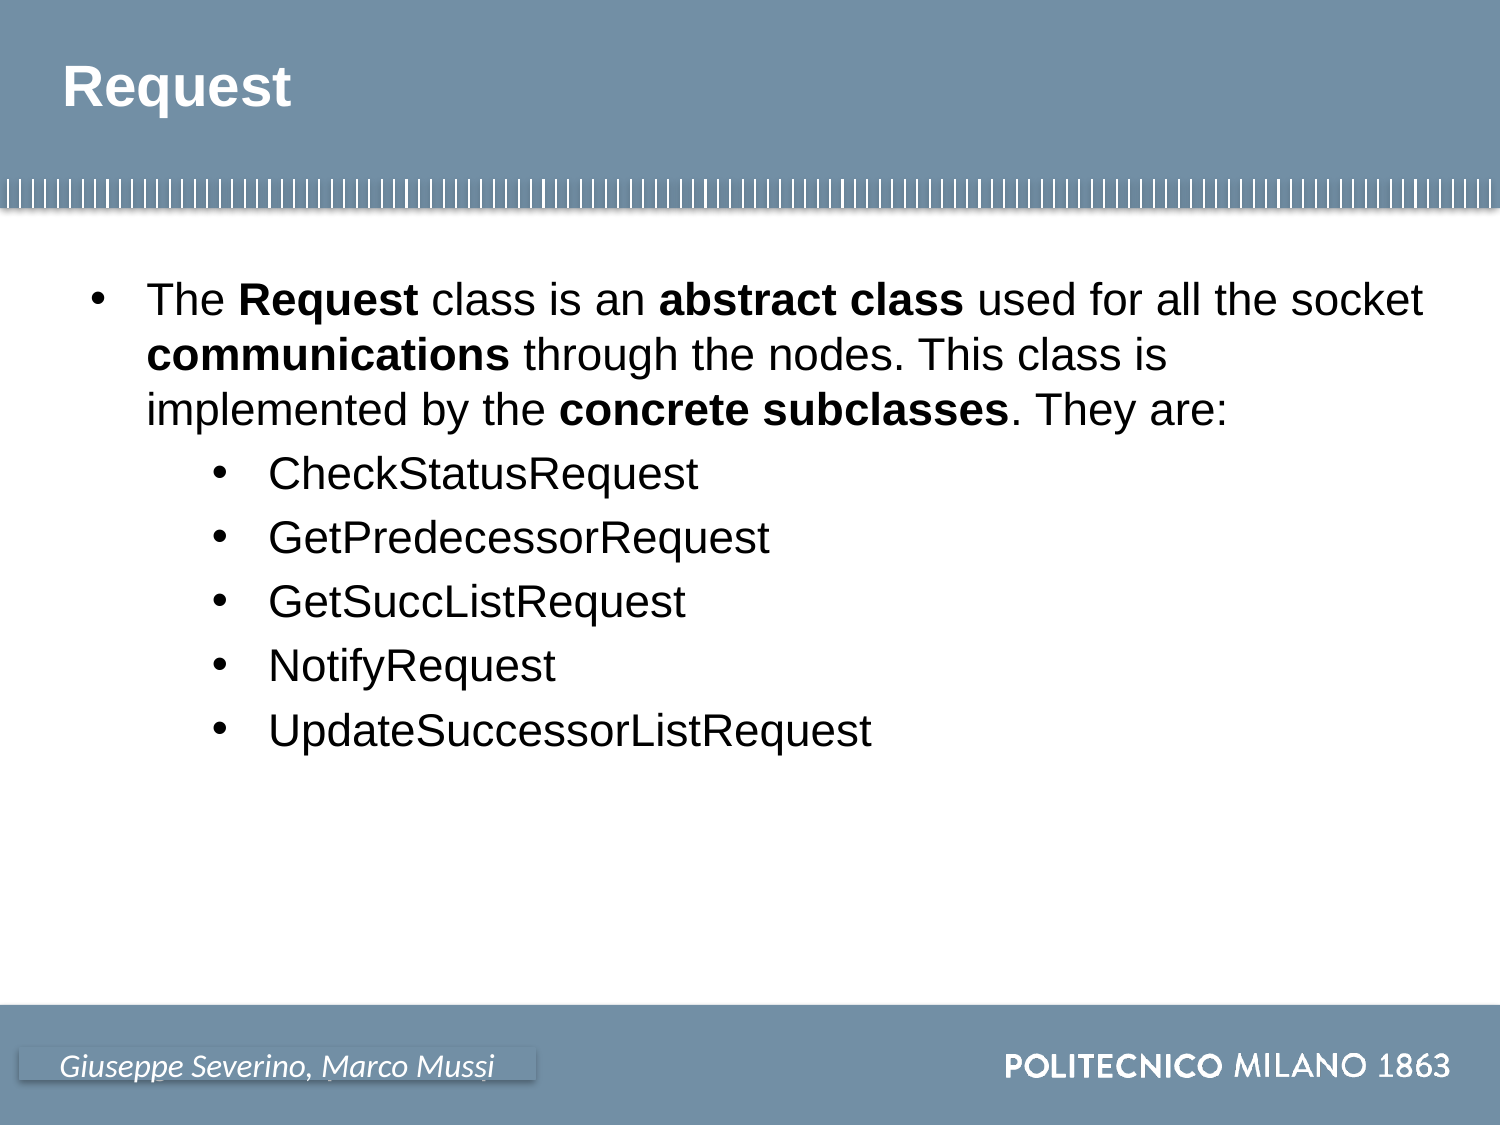

# Request
The Request class is an abstract class used for all the socket communications through the nodes. This class is implemented by the concrete subclasses. They are:
CheckStatusRequest
GetPredecessorRequest
GetSuccListRequest
NotifyRequest
UpdateSuccessorListRequest

Giuseppe Severino, Marco Mussi